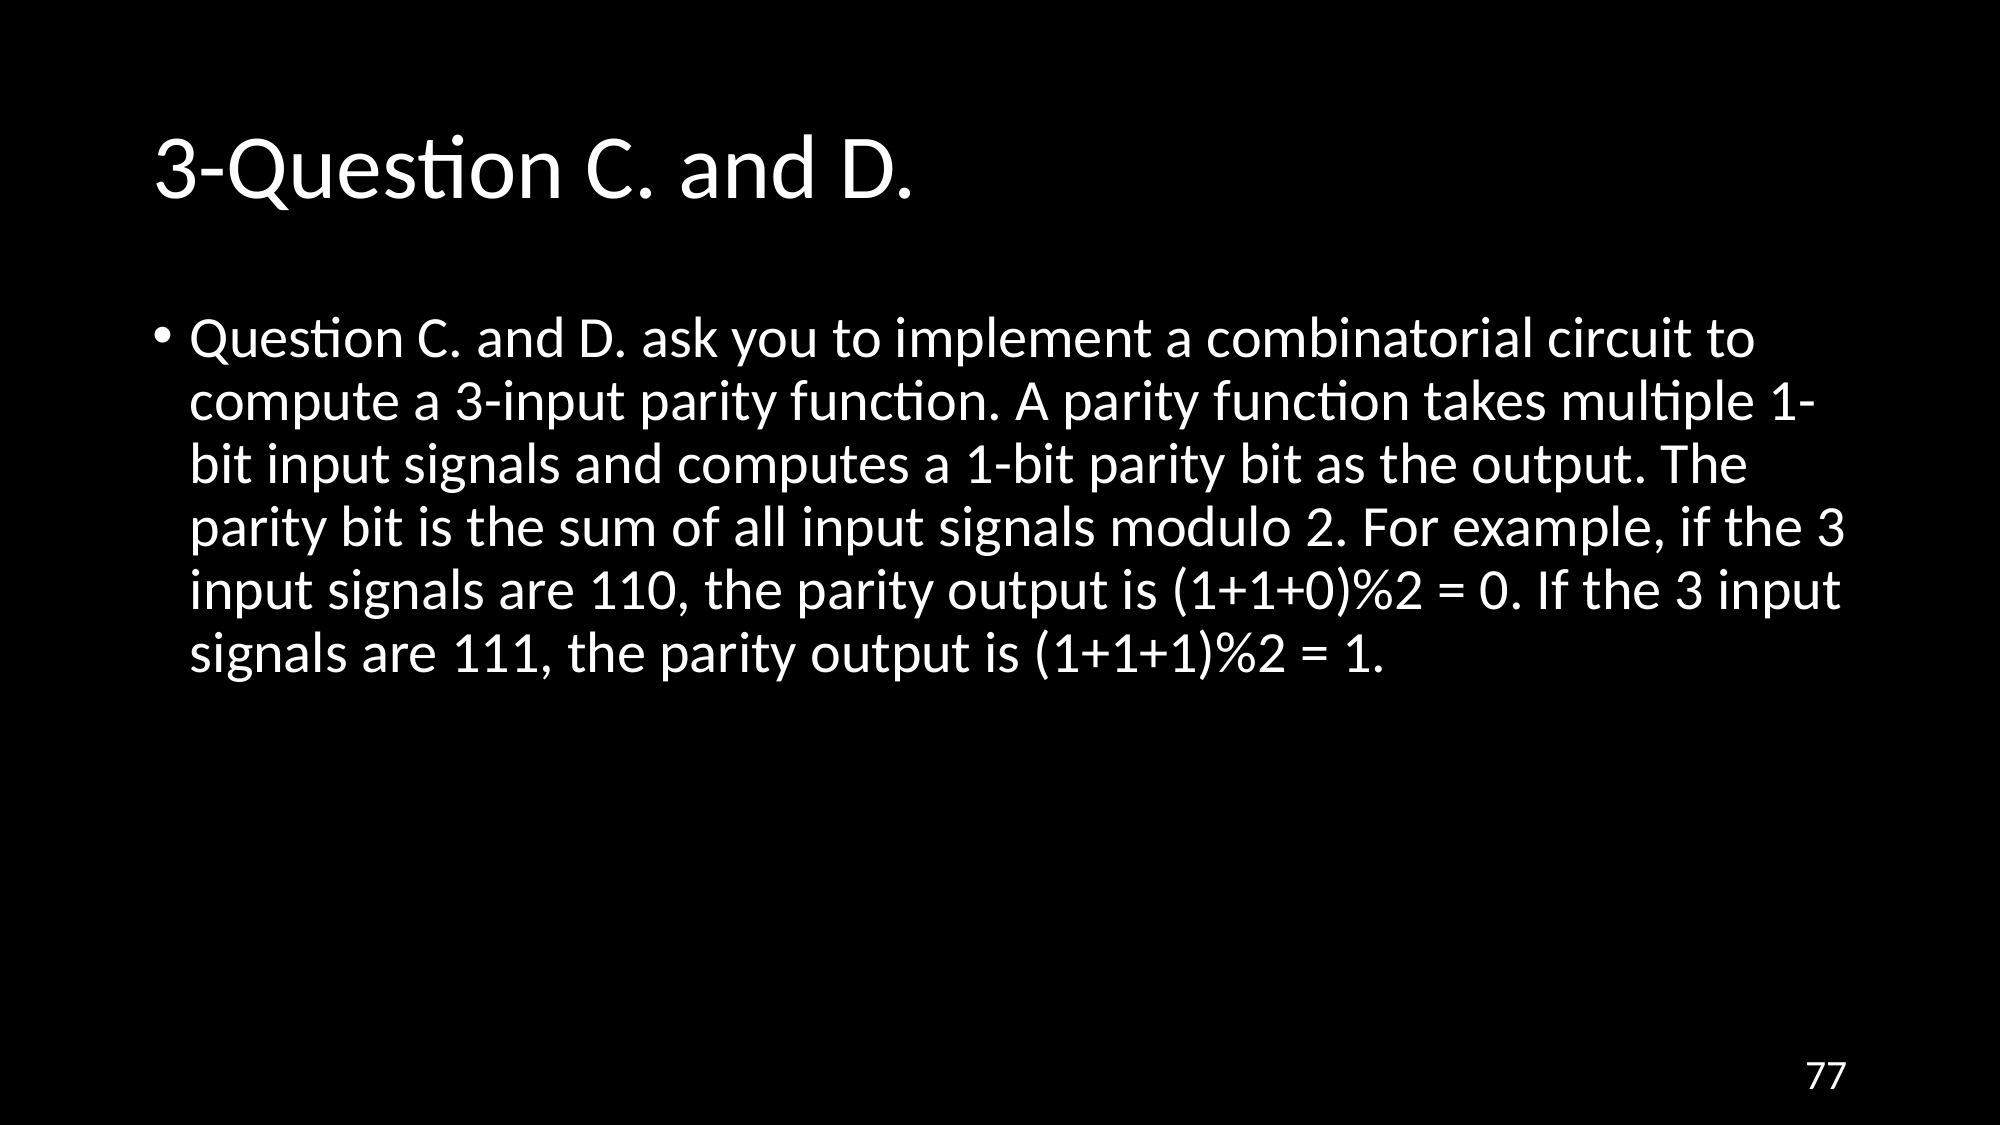

# 3-Question C. and D.
Question C. and D. ask you to implement a combinatorial circuit to compute a 3-input parity function. A parity function takes multiple 1-bit input signals and computes a 1-bit parity bit as the output. The parity bit is the sum of all input signals modulo 2. For example, if the 3 input signals are 110, the parity output is (1+1+0)%2 = 0. If the 3 input signals are 111, the parity output is (1+1+1)%2 = 1.
77